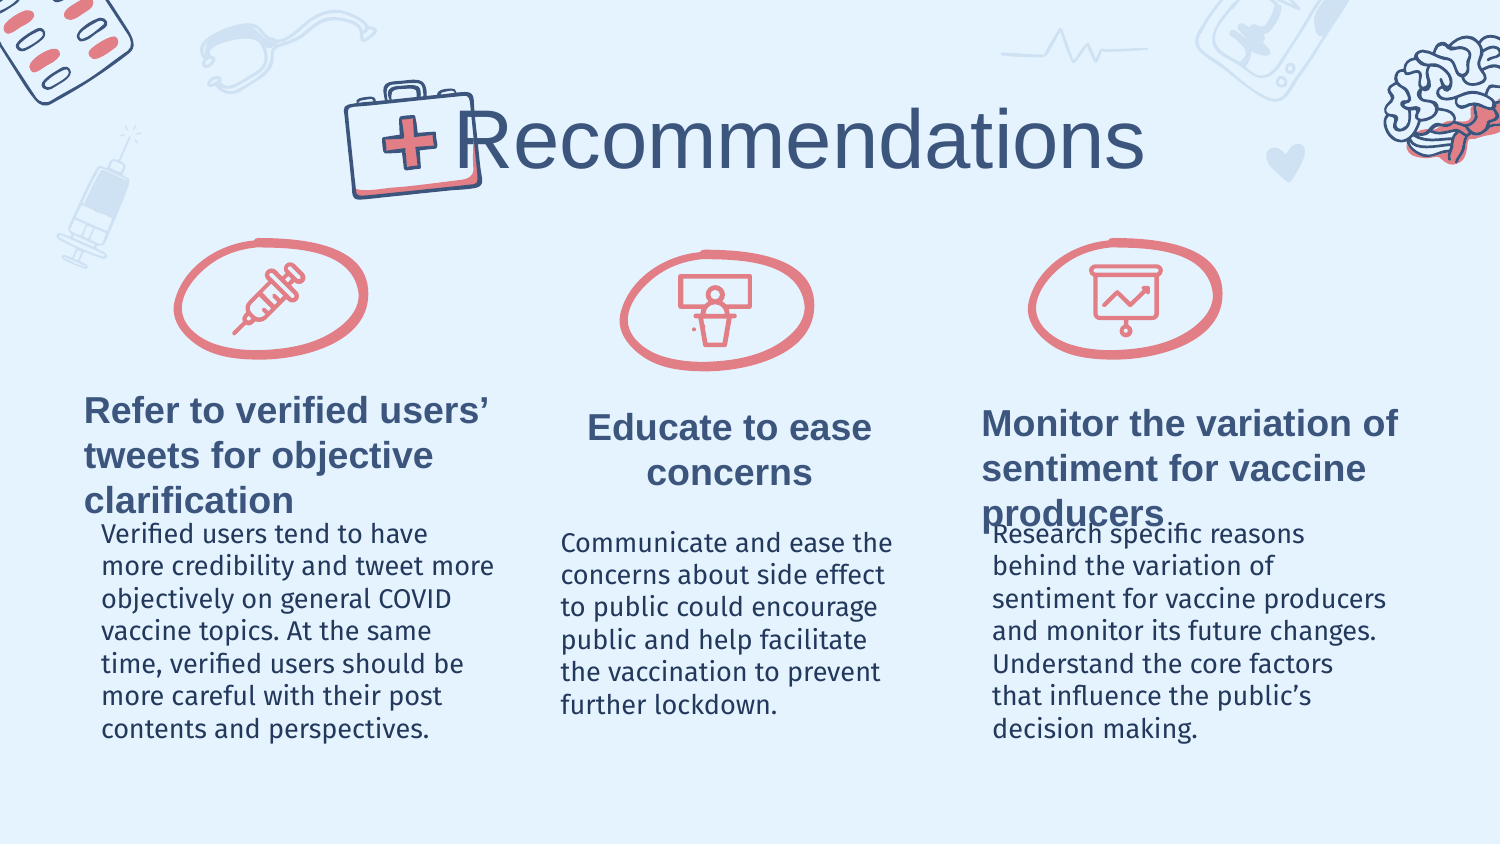

# Recommendations

Refer to verified users’ tweets for objective clarification
Monitor the variation of sentiment for vaccine producers
Educate to ease concerns
Verified users tend to have more credibility and tweet more objectively on general COVID vaccine topics. At the same time, verified users should be more careful with their post contents and perspectives.
Research specific reasons behind the variation of sentiment for vaccine producers and monitor its future changes. Understand the core factors that influence the public’s decision making.
Communicate and ease the concerns about side effect to public could encourage public and help facilitate the vaccination to prevent further lockdown.